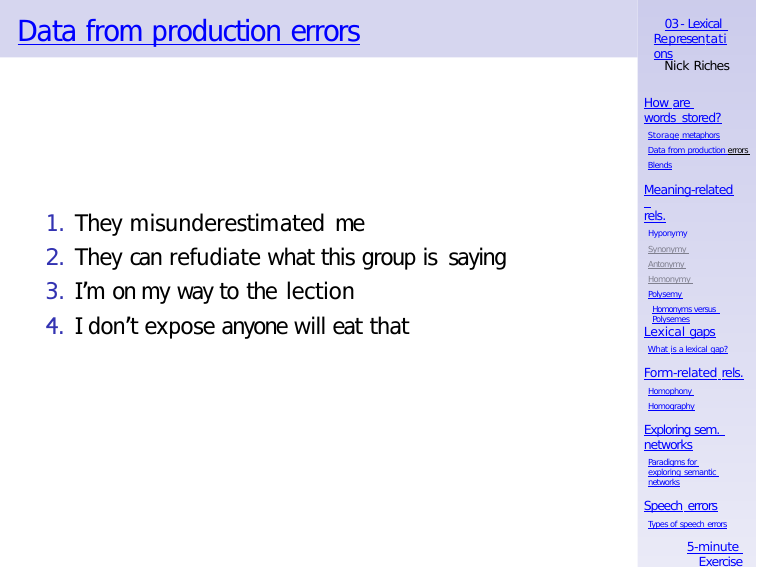

# Data from production errors
03 - Lexical  Representations
Nick Riches

How are words  stored?
Storage metaphors
Data from production errors  Blends
Meaning-related  rels.
Hyponymy  Synonymy  Antonymy  Homonymy  Polysemy
Homonyms versus  Polysemes
They misunderestimated me
They can refudiate what this group is saying
I’m on my way to the lection
I don’t expose anyone will eat that
Lexical gaps
What is a lexical gap?
Form-related rels.
Homophony  Homography

Exploring sem.  networks
Paradigms for exploring  semantic networks

Speech errors
Types of speech errors

5-minute Exercise
3 / 35
Bibliography